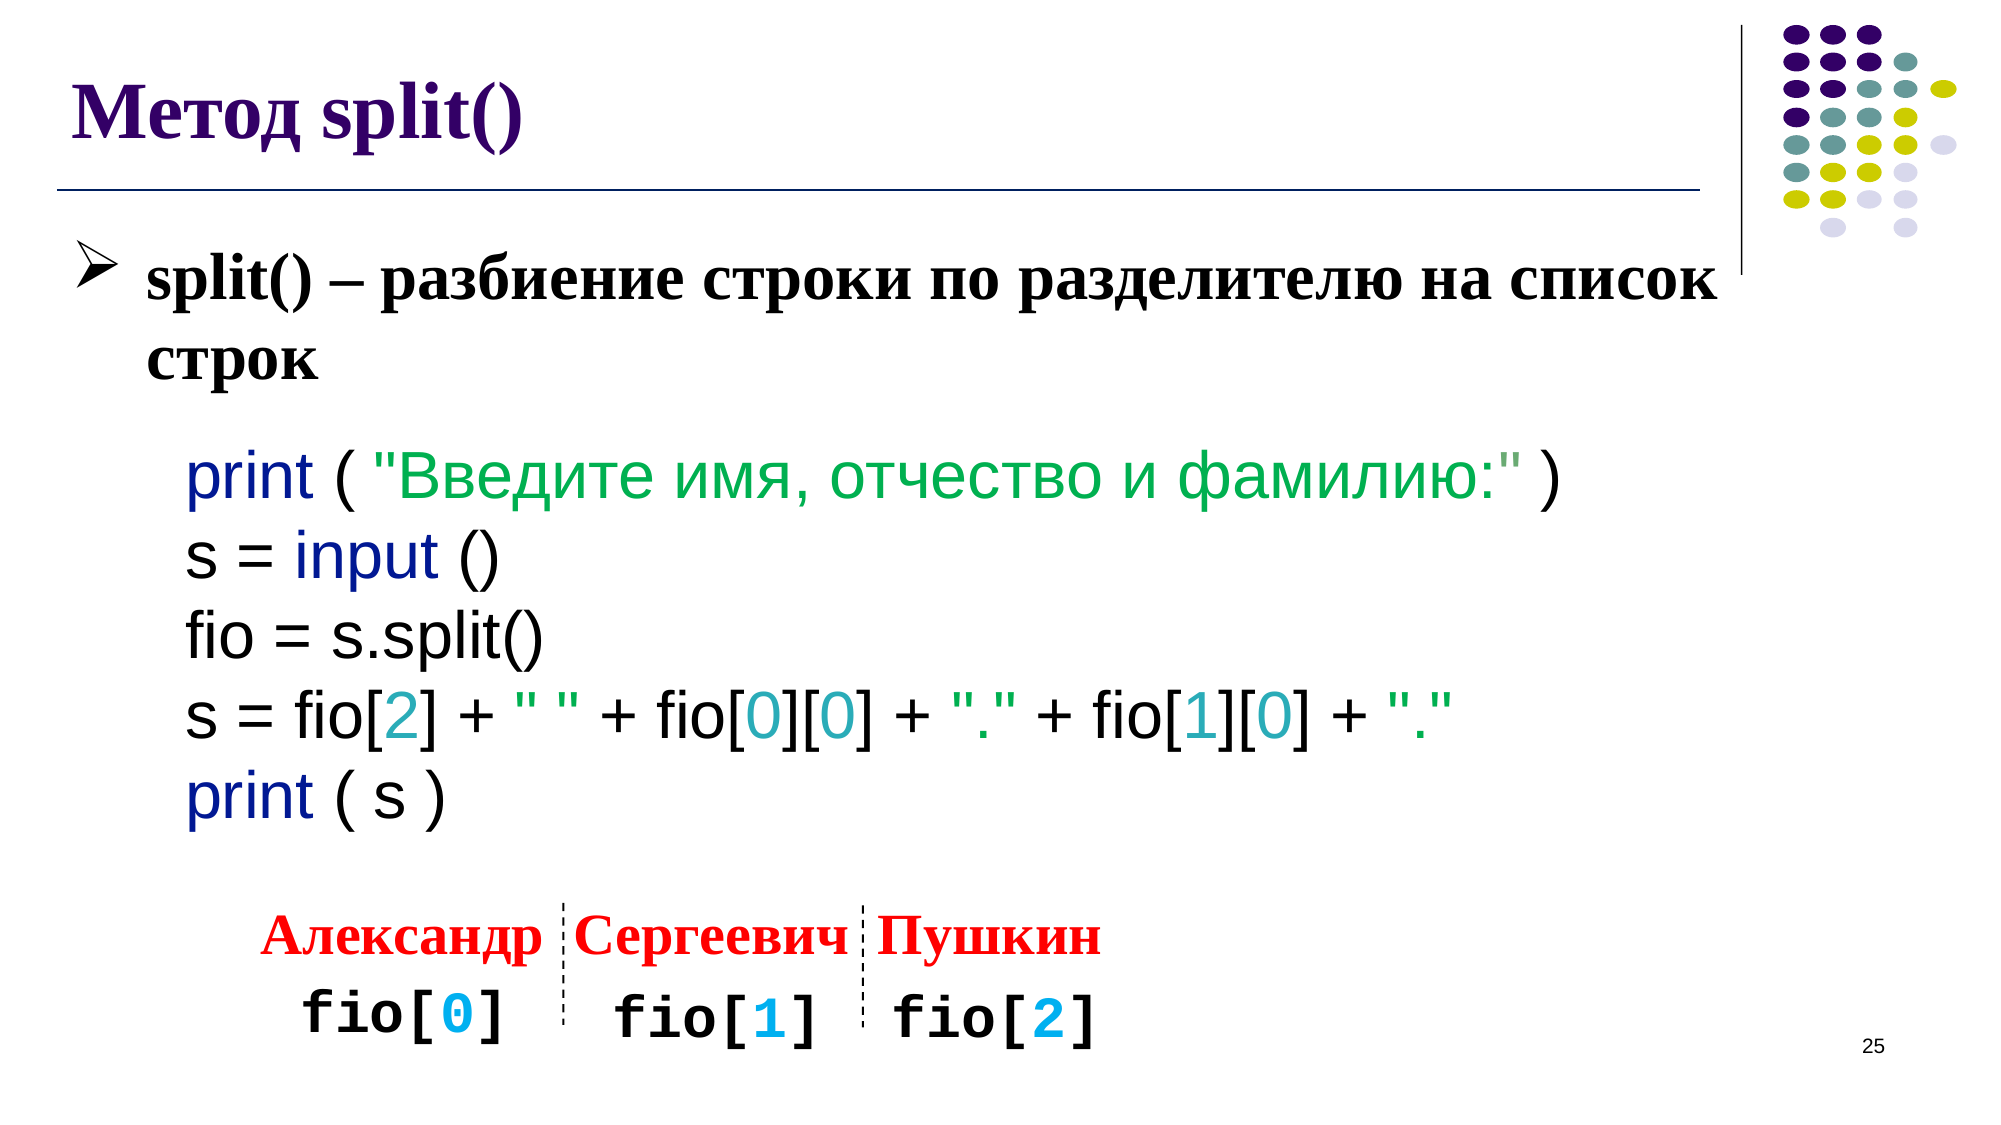

# Метод split()
split() – разбиение строки по разделителю на список строк
print ( "Введите имя, отчество и фамилию:" )
s = input ()
fio = s.split()
s = fio[2] + " " + fio[0][0] + "." + fio[1][0] + "."
print ( s )

 Александр  Сергеевич  Пушкин

fio[0]
fio[2]
fio[1]
25